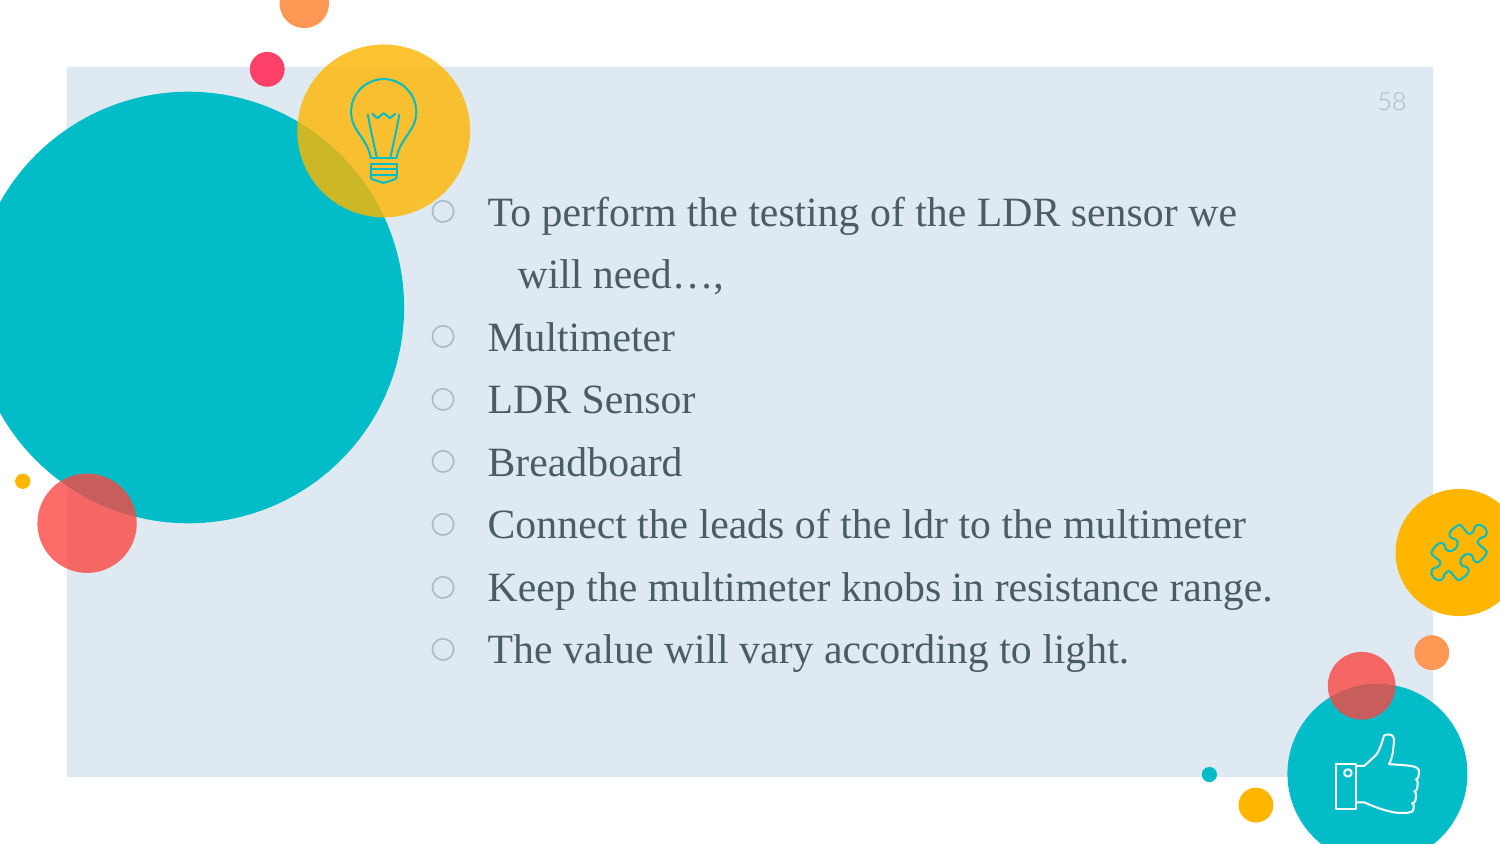

58
To perform the testing of the LDR sensor we
          will need…,
Multimeter
LDR Sensor
Breadboard
Connect the leads of the ldr to the multimeter
Keep the multimeter knobs in resistance range.
The value will vary according to light.